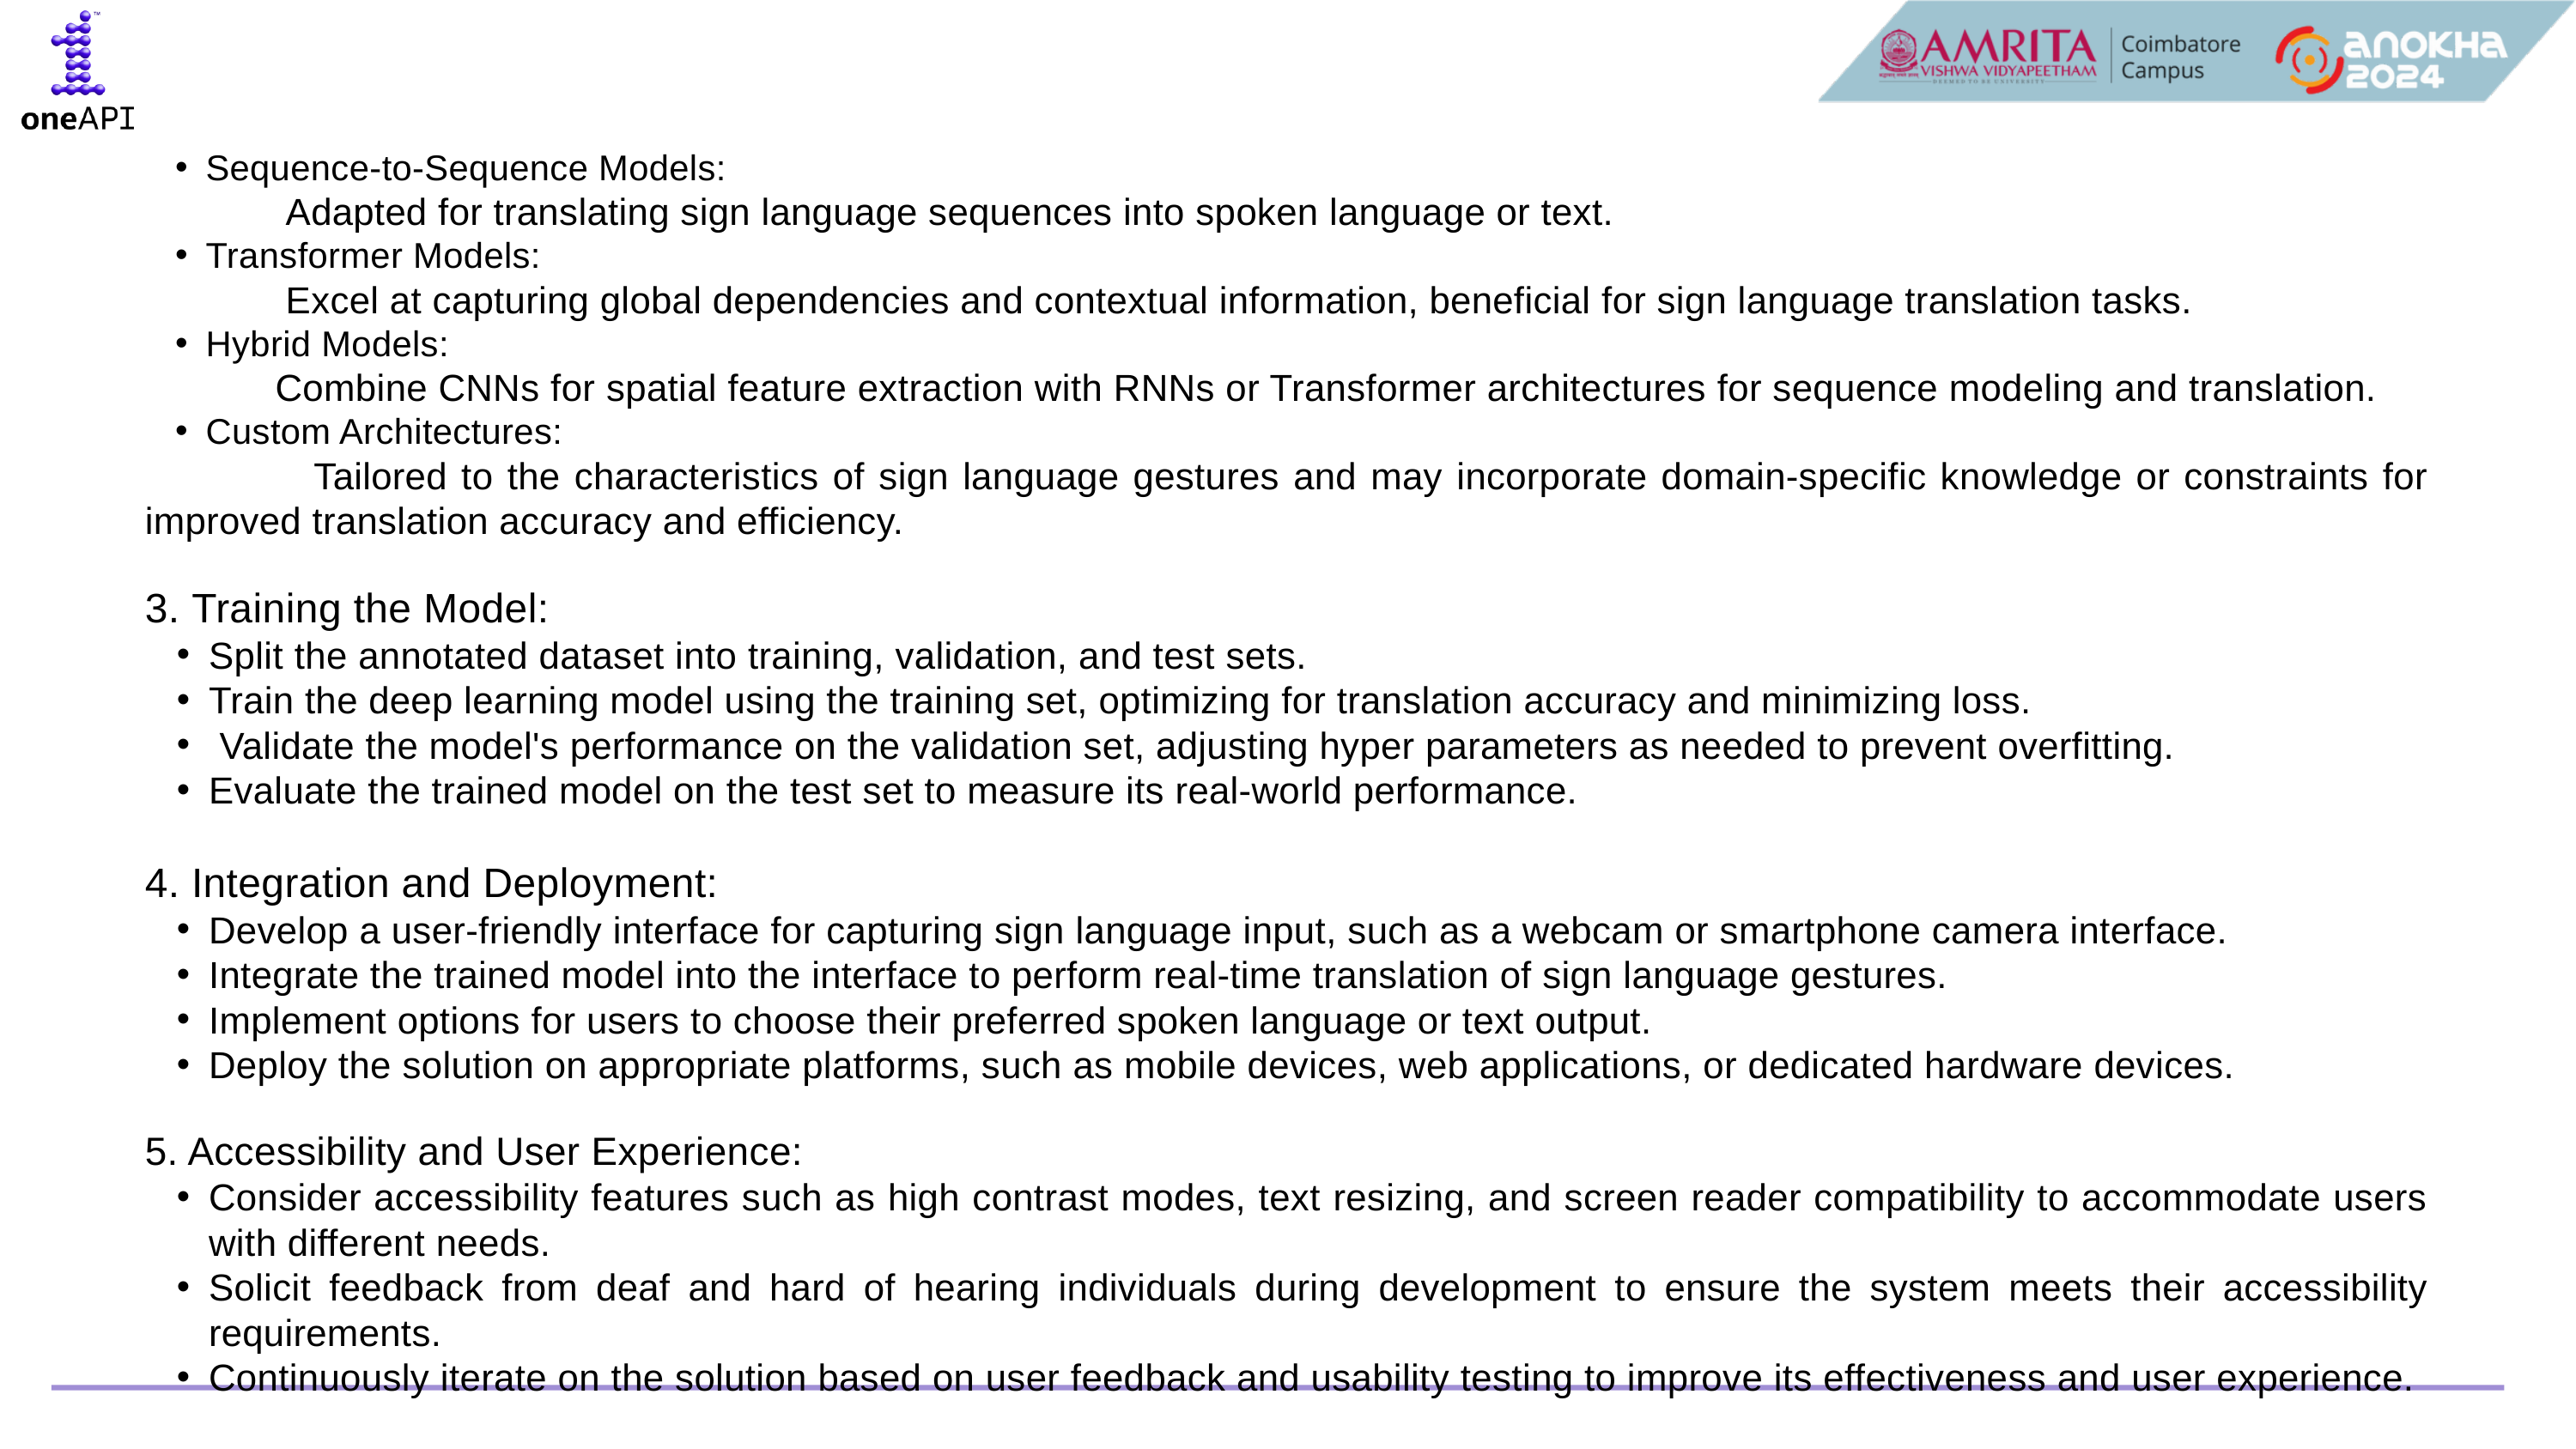

Sequence-to-Sequence Models:
             Adapted for translating sign language sequences into spoken language or text.
Transformer Models:
             Excel at capturing global dependencies and contextual information, beneficial for sign language translation tasks.
Hybrid Models:
            Combine CNNs for spatial feature extraction with RNNs or Transformer architectures for sequence modeling and translation.
Custom Architectures:
            Tailored to the characteristics of sign language gestures and may incorporate domain-specific knowledge or constraints for improved translation accuracy and efficiency.

3. Training the Model:
Split the annotated dataset into training, validation, and test sets.
Train the deep learning model using the training set, optimizing for translation accuracy and minimizing loss.
 Validate the model's performance on the validation set, adjusting hyper parameters as needed to prevent overfitting.
Evaluate the trained model on the test set to measure its real-world performance.

4. Integration and Deployment:
Develop a user-friendly interface for capturing sign language input, such as a webcam or smartphone camera interface.
Integrate the trained model into the interface to perform real-time translation of sign language gestures.
Implement options for users to choose their preferred spoken language or text output.
Deploy the solution on appropriate platforms, such as mobile devices, web applications, or dedicated hardware devices.

5. Accessibility and User Experience:
Consider accessibility features such as high contrast modes, text resizing, and screen reader compatibility to accommodate users with different needs.
Solicit feedback from deaf and hard of hearing individuals during development to ensure the system meets their accessibility requirements.
Continuously iterate on the solution based on user feedback and usability testing to improve its effectiveness and user experience.